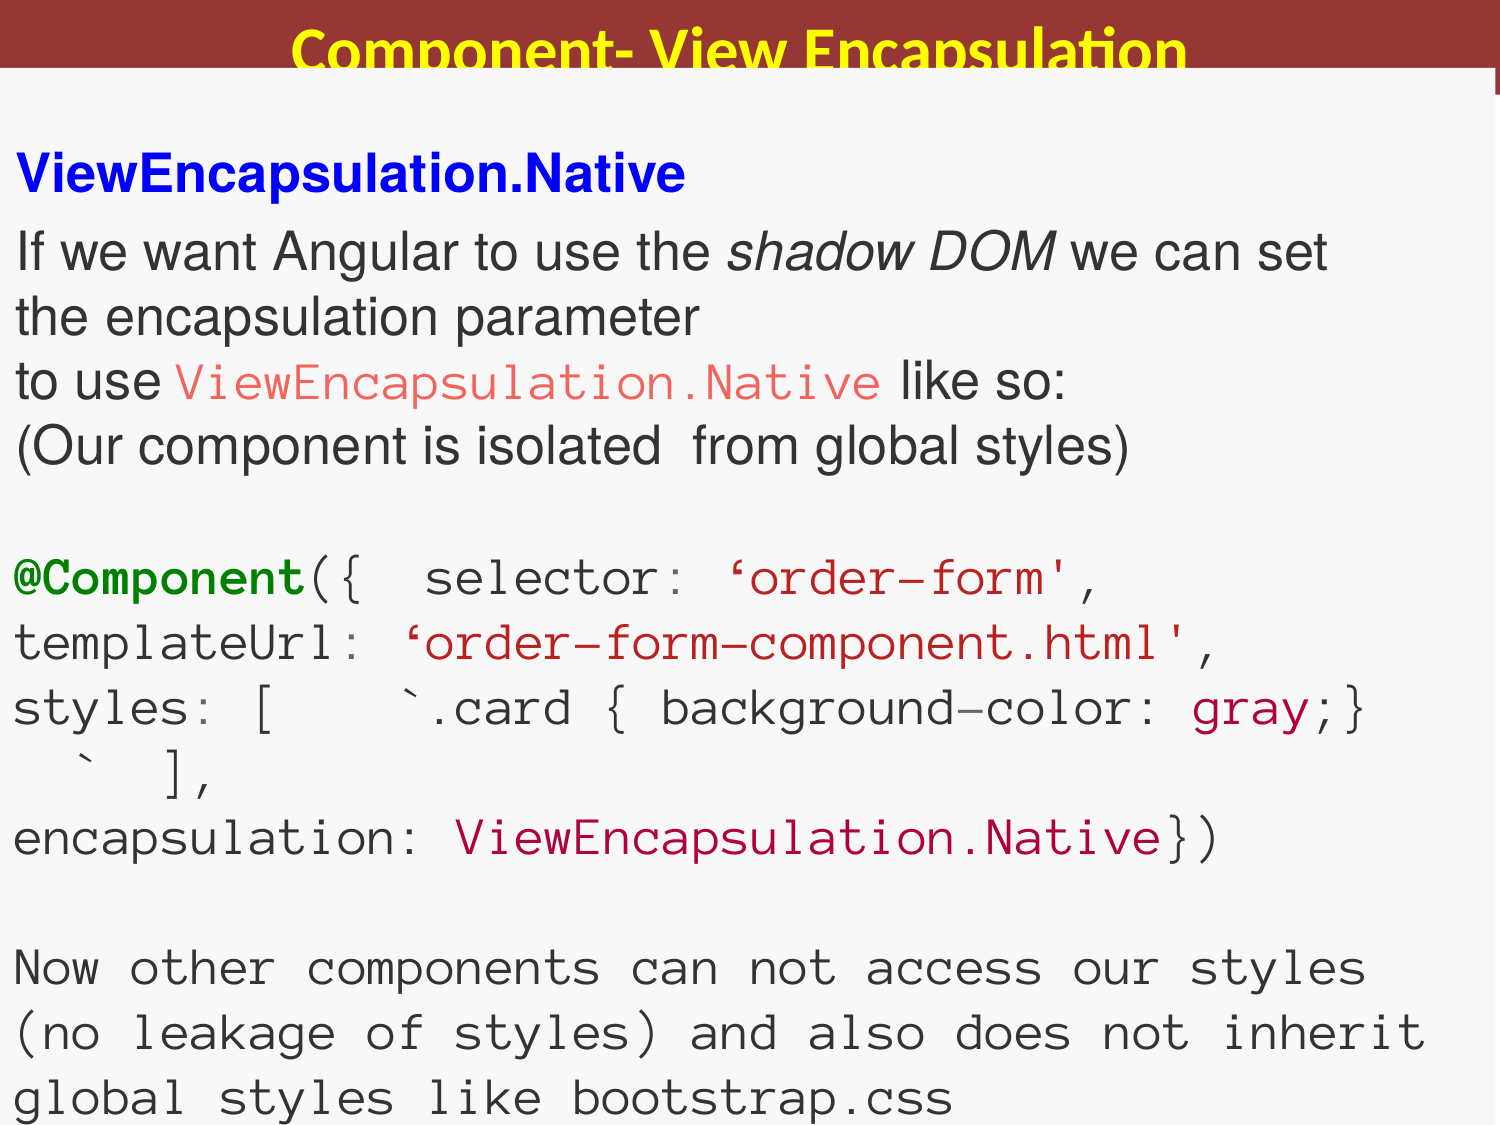

Component- View Encapsulation
ViewEncapsulation.Native
If we want Angular to use the shadow DOM we can set the encapsulation parameter to use ViewEncapsulation.Native like so:
(Our component is isolated  from global styles)

@Component({  selector: ‘order-form',  templateUrl: ‘order-form-component.html',  styles: [    `.card { background-color: gray;}
  `  ],
encapsulation: ViewEncapsulation.Native})

Now other components can not access our styles (no leakage of styles) and also does not inherit global styles like bootstrap.css